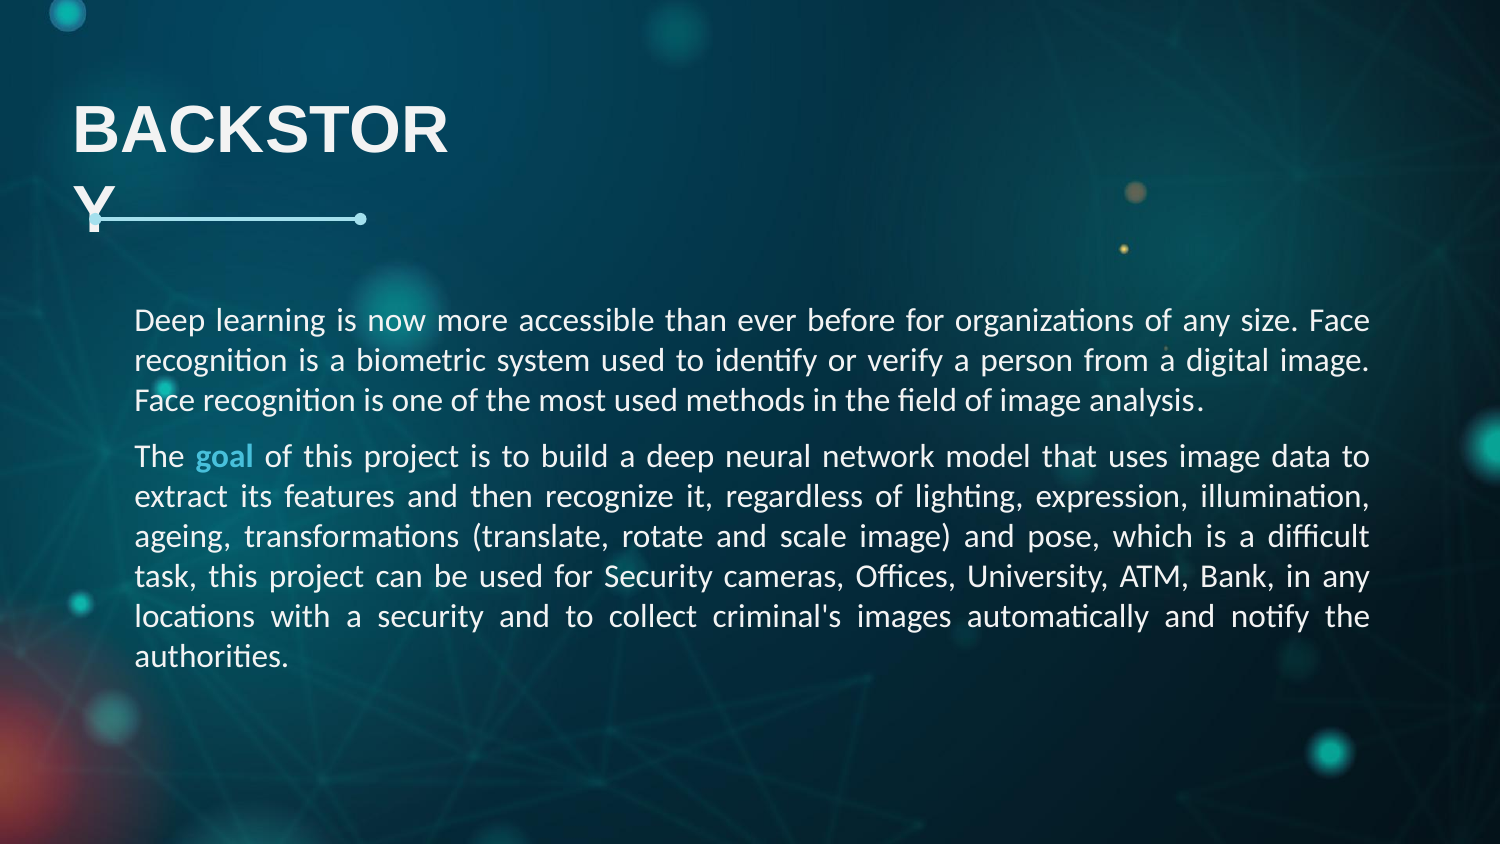

# BACKSTORY
Deep learning is now more accessible than ever before for organizations of any size. Face recognition is a biometric system used to identify or verify a person from a digital image. Face recognition is one of the most used methods in the field of image analysis.
The goal of this project is to build a deep neural network model that uses image data to extract its features and then recognize it, regardless of lighting, expression, illumination, ageing, transformations (translate, rotate and scale image) and pose, which is a difficult task, this project can be used for Security cameras, Offices, University, ATM, Bank, in any locations with a security and to collect criminal's images automatically and notify the authorities.